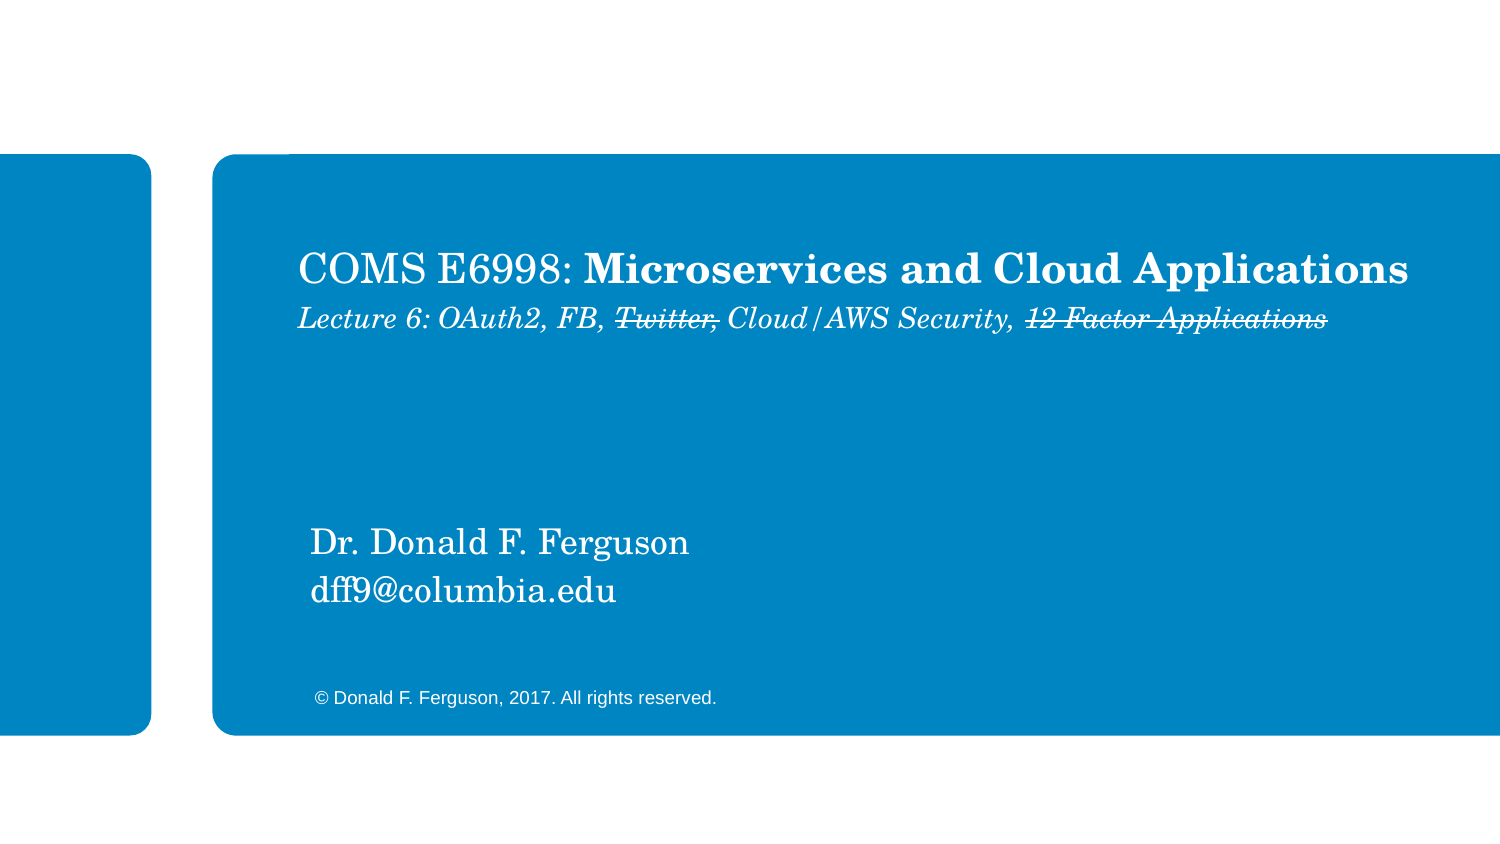

COMS E6998: Microservices and Cloud Applications
Lecture 6: OAuth2, FB, Twitter, Cloud/AWS Security, 12 Factor Applications
Dr. Donald F. Ferguson
dff9@columbia.edu